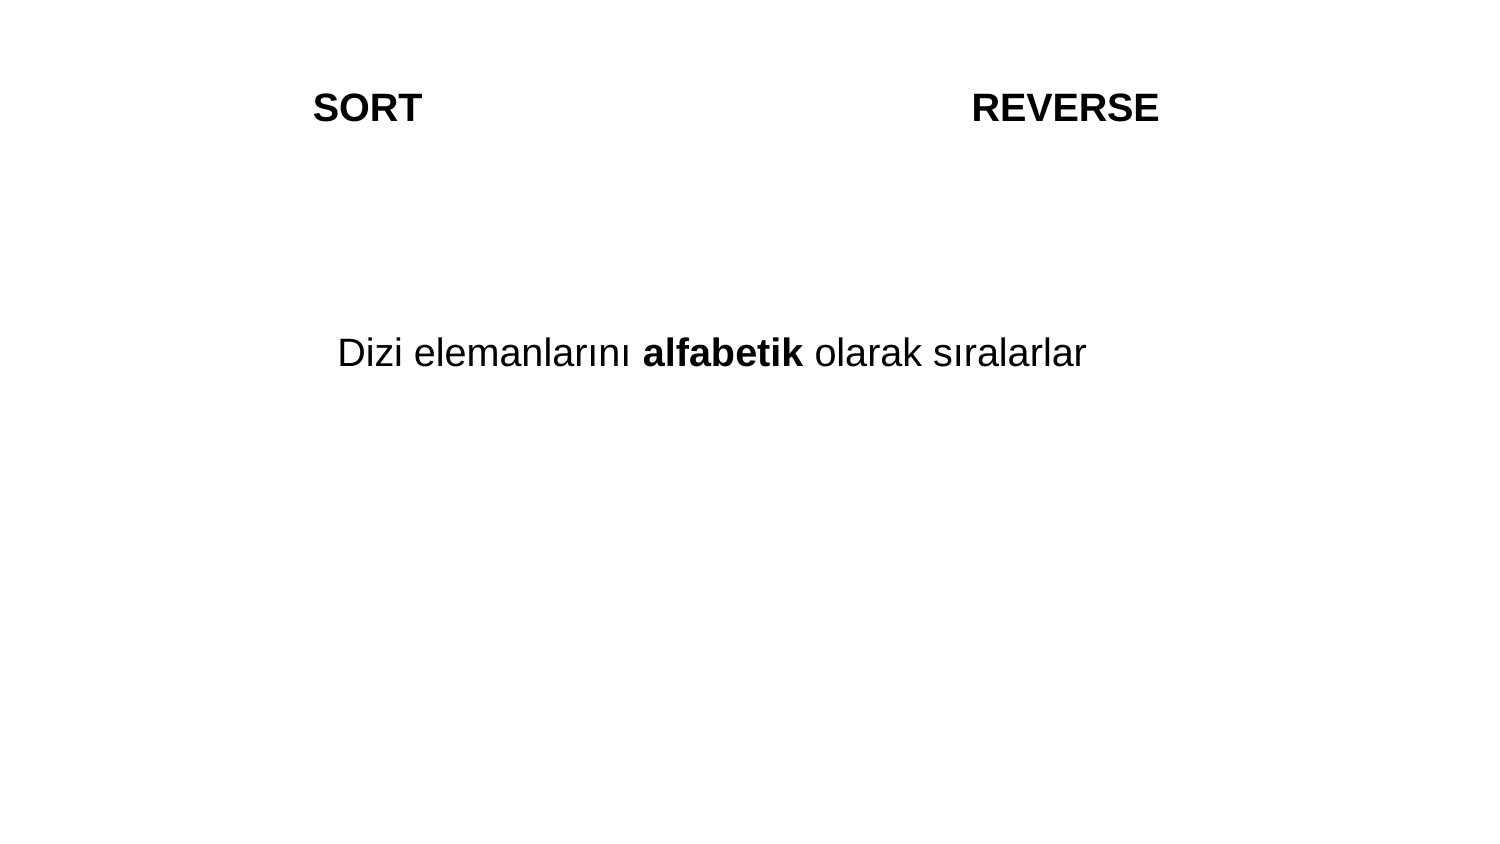

SORT
REVERSE
Dizi elemanlarını alfabetik olarak sıralarlar